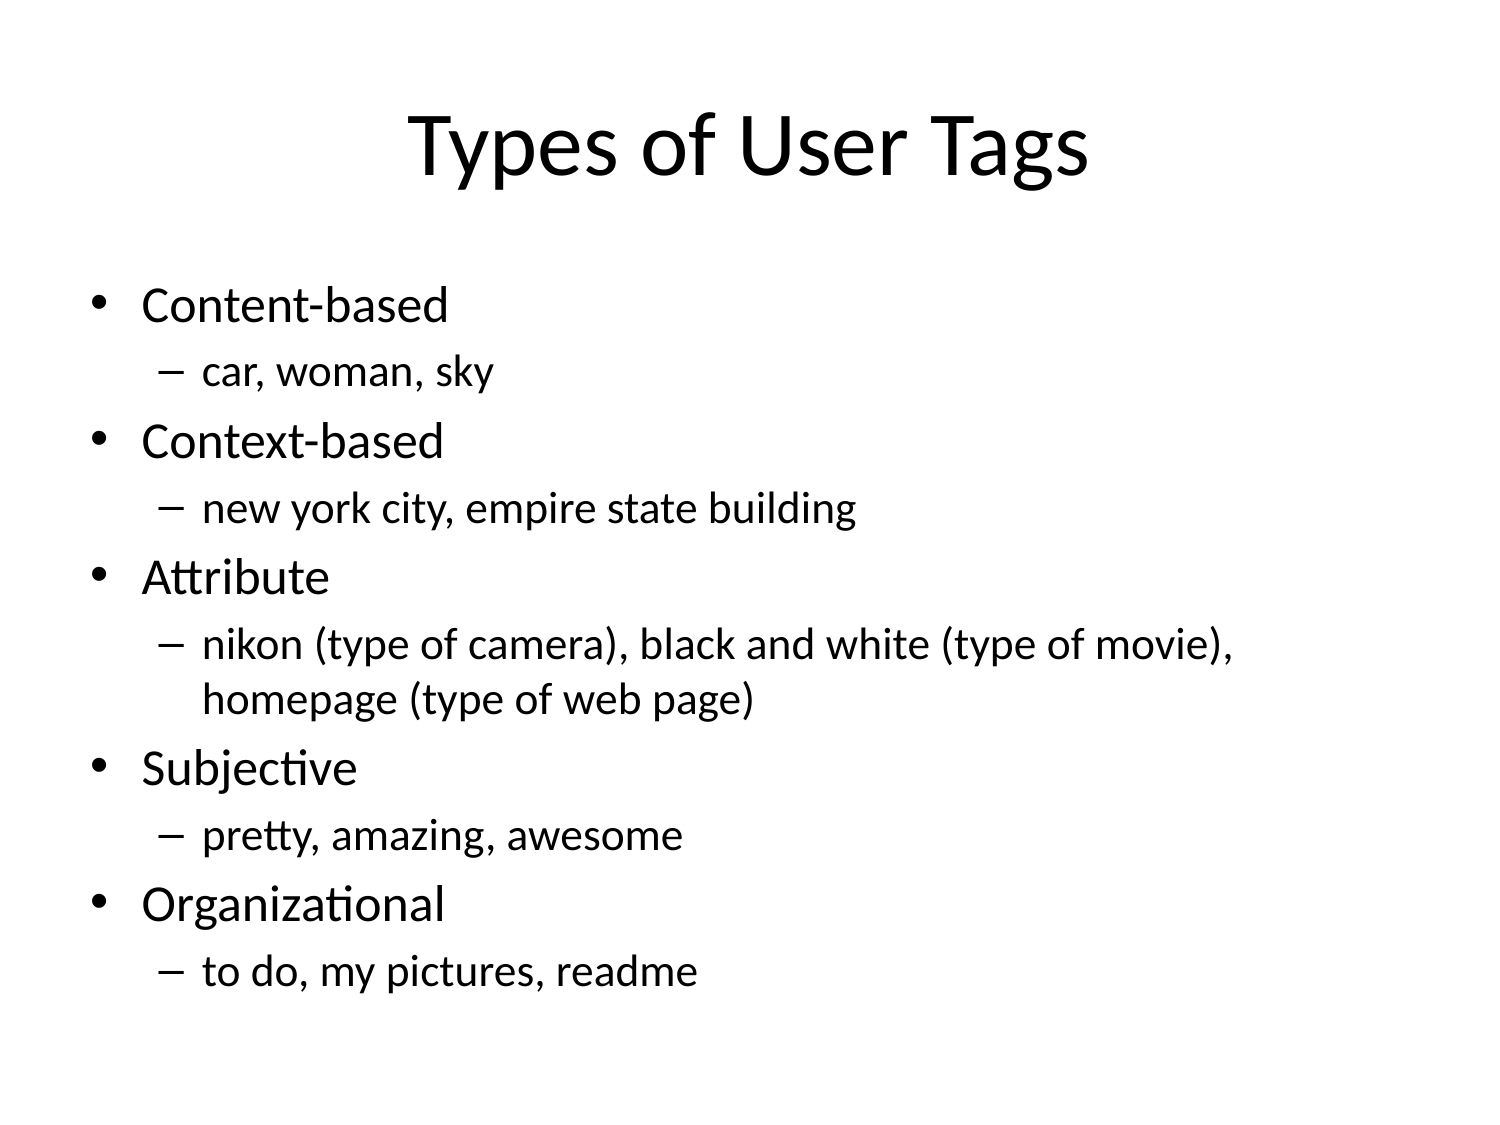

# Types of User Tags
Content-based
car, woman, sky
Context-based
new york city, empire state building
Attribute
nikon (type of camera), black and white (type of movie), homepage (type of web page)
Subjective
pretty, amazing, awesome
Organizational
to do, my pictures, readme